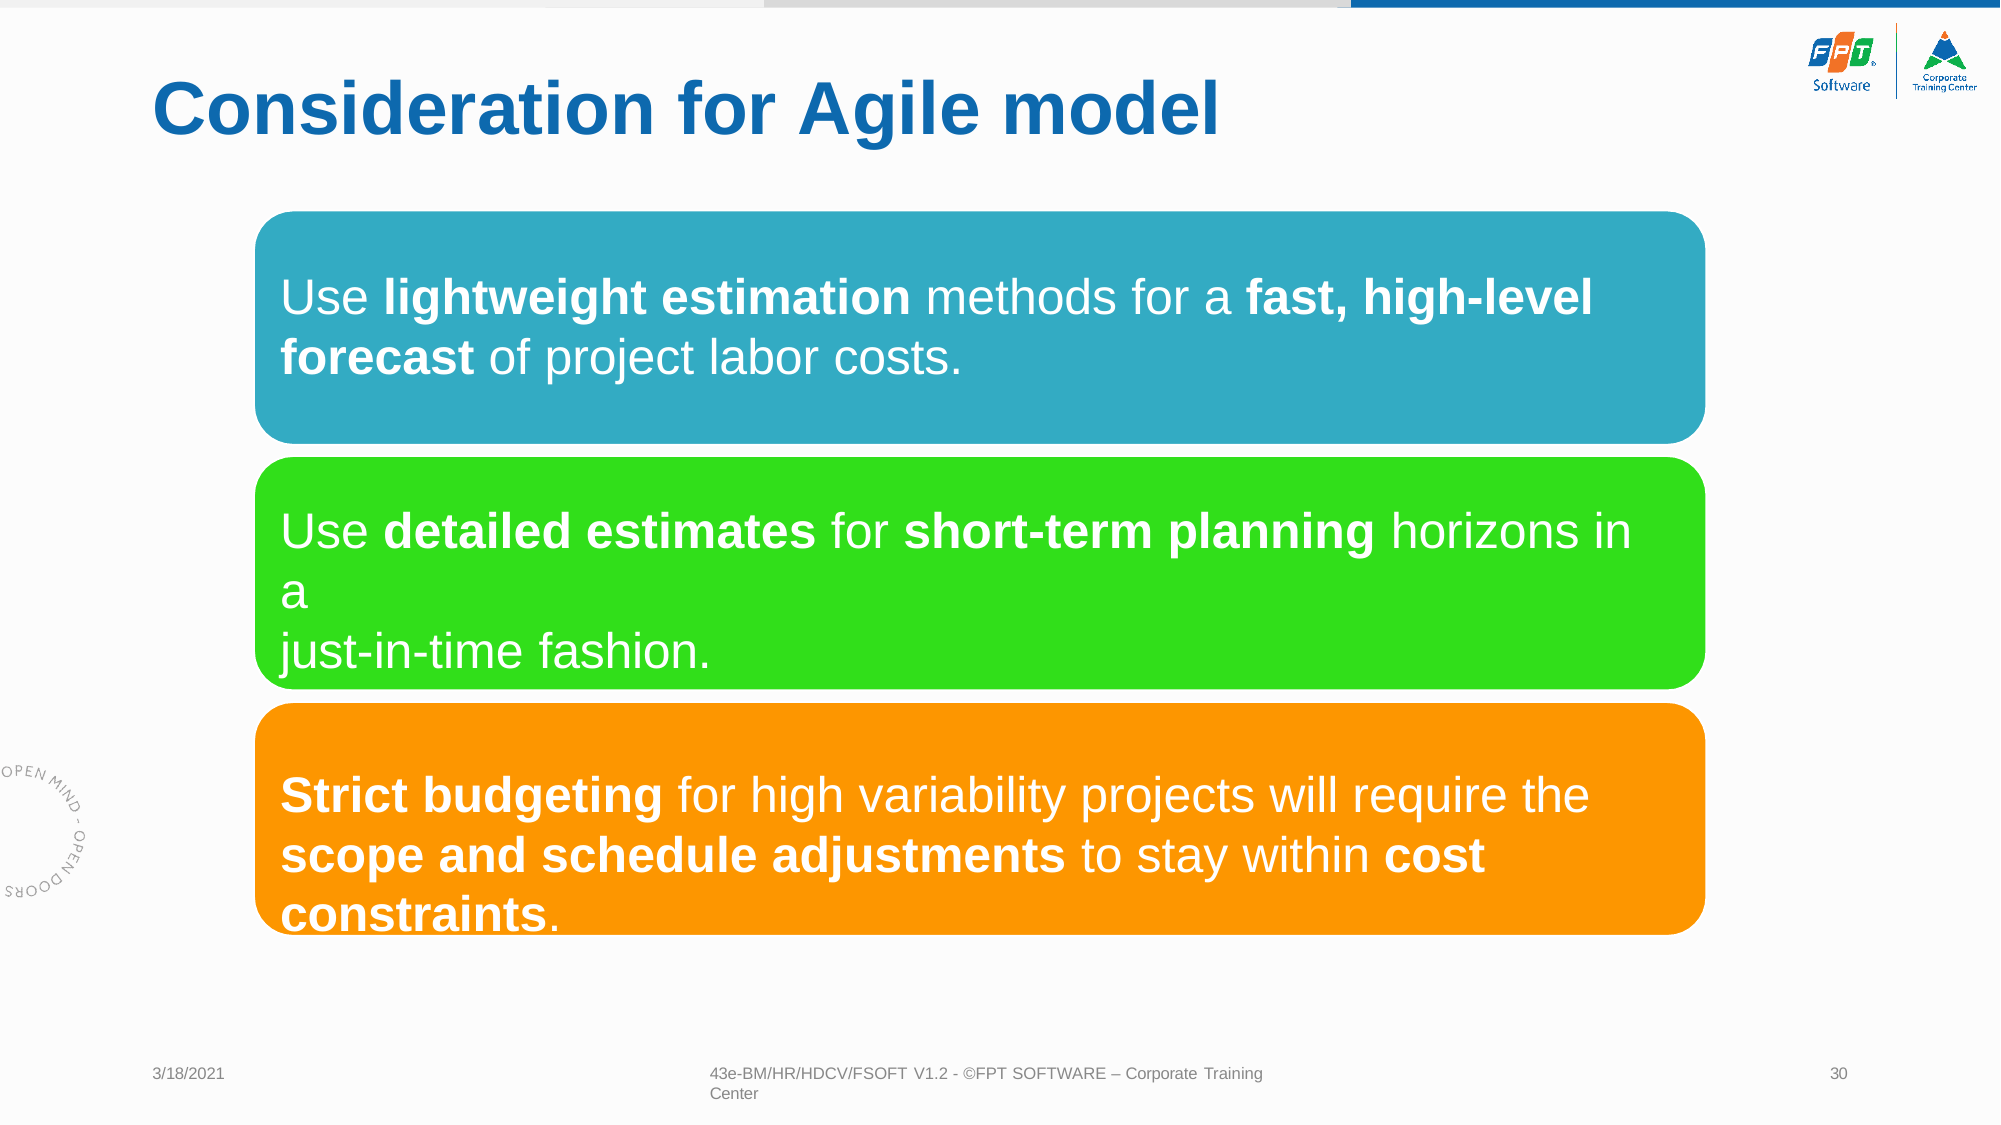

# Consideration for Agile model

Use lightweight estimation methods for a fast, high-level
forecast of project labor costs.

Use detailed estimates for short-term planning horizons in a
just-in-time fashion.

Strict budgeting for high variability projects will require the scope and schedule adjustments to stay within cost constraints.

3/18/2021
43e-BM/HR/HDCV/FSOFT V1.2 - ©FPT SOFTWARE – Corporate Training Center
30